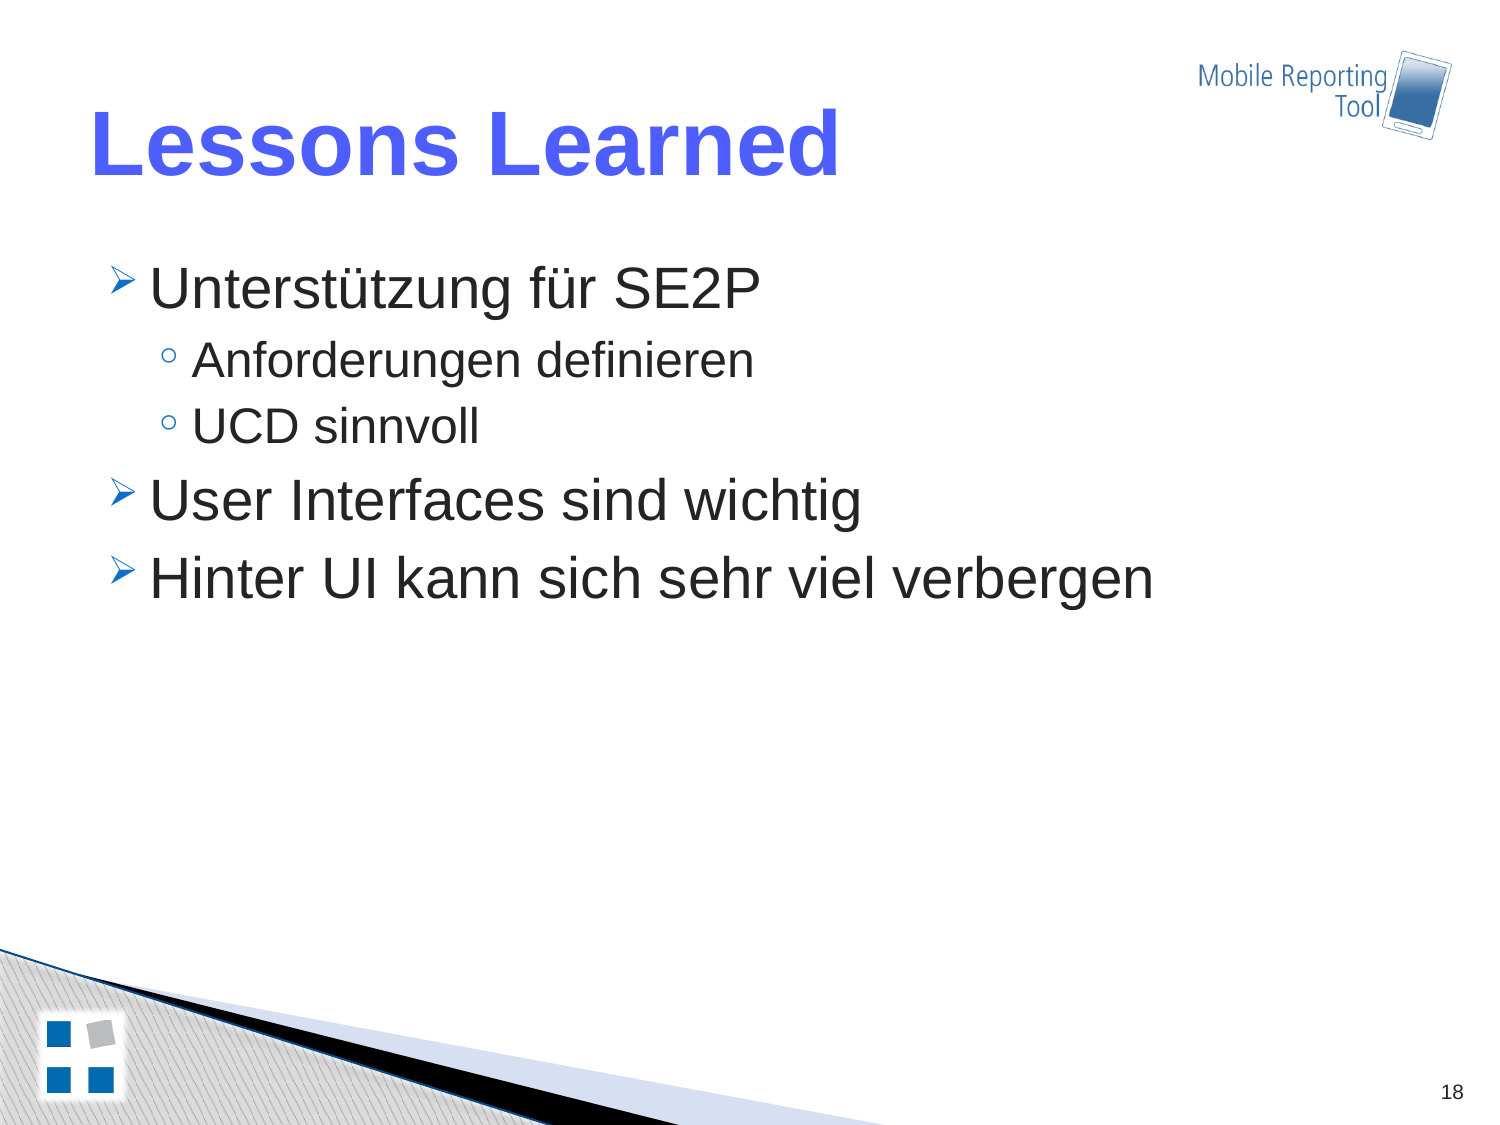

# Lessons Learned
Unterstützung für SE2P
Anforderungen definieren
UCD sinnvoll
User Interfaces sind wichtig
Hinter UI kann sich sehr viel verbergen

18